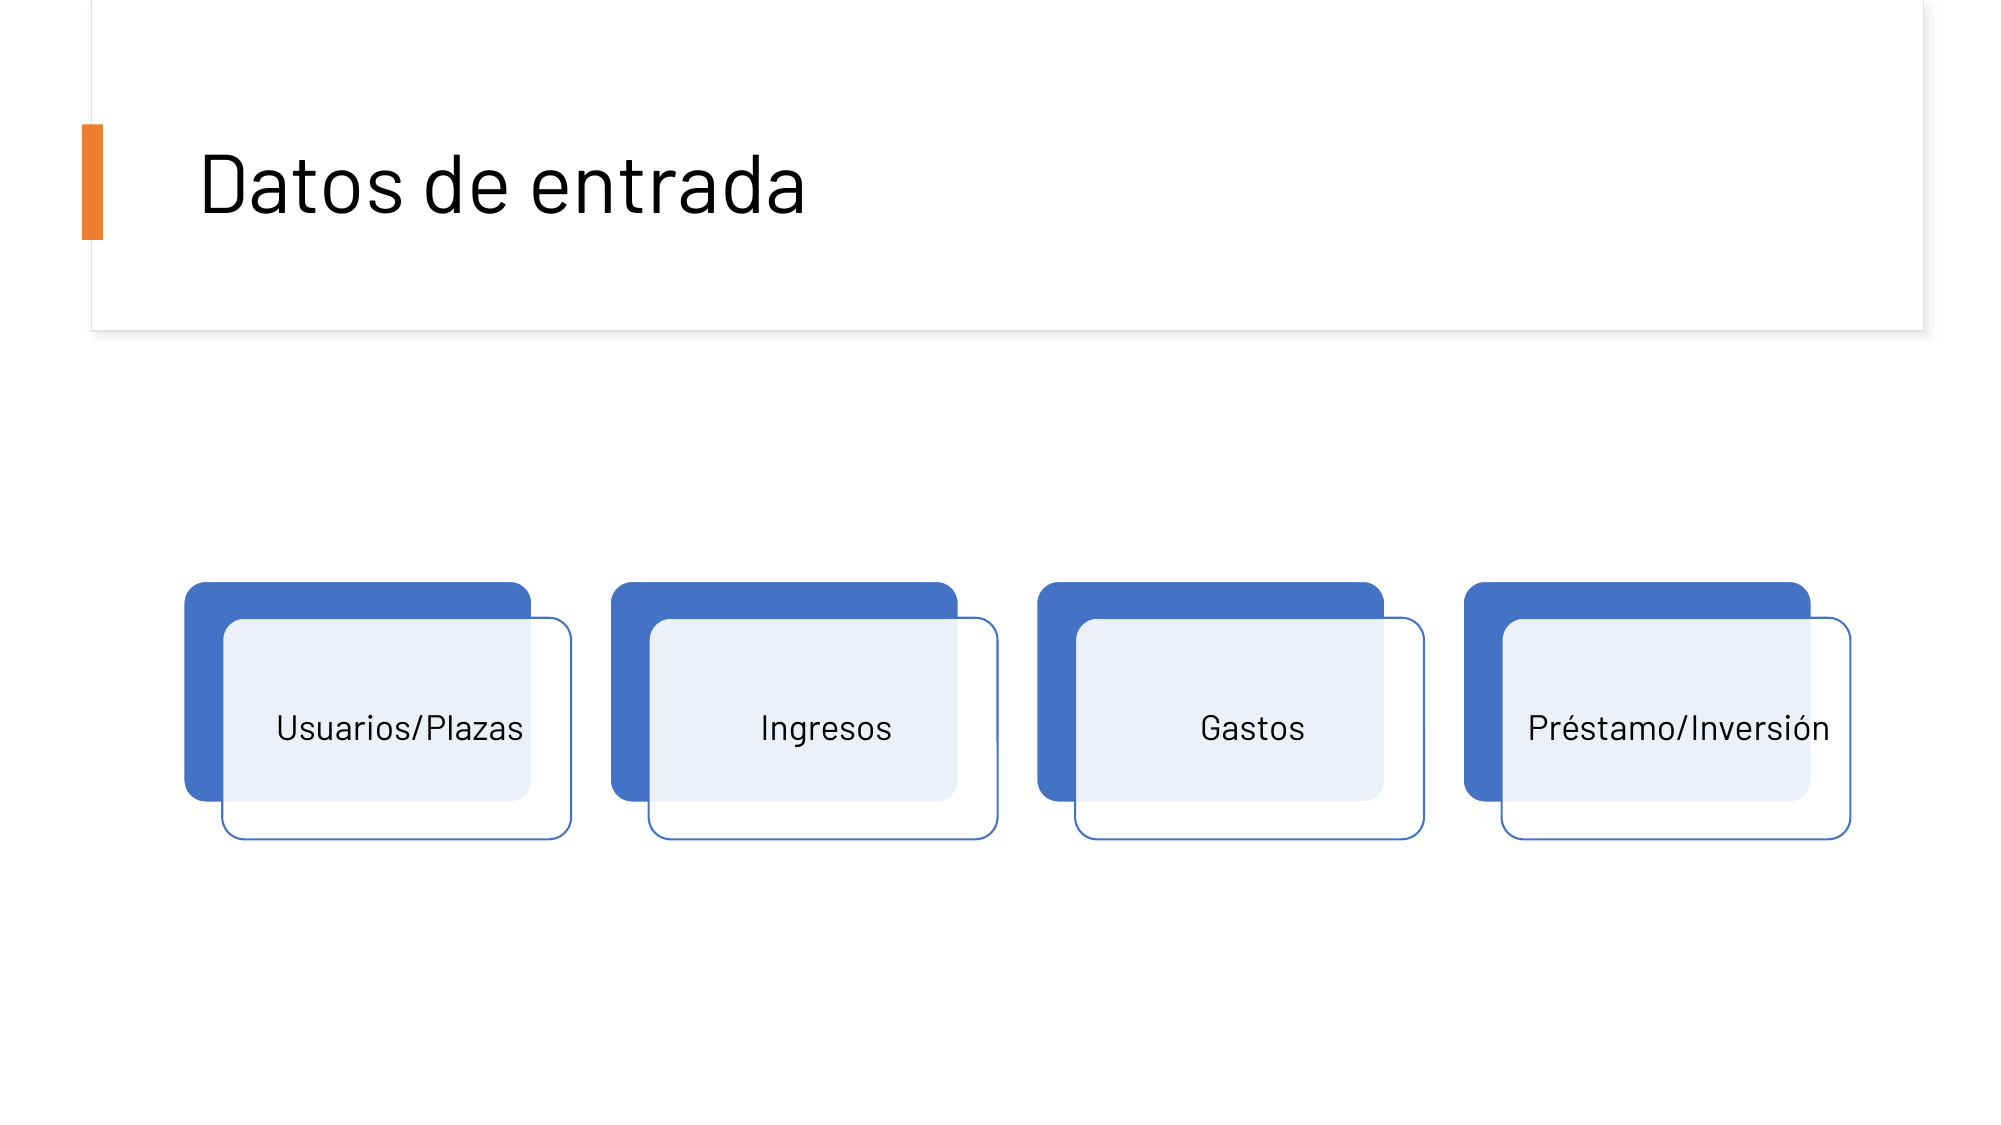

# Datos de entrada

Usuarios/Plazas
Ingresos
Gastos
Préstamo/Inversión